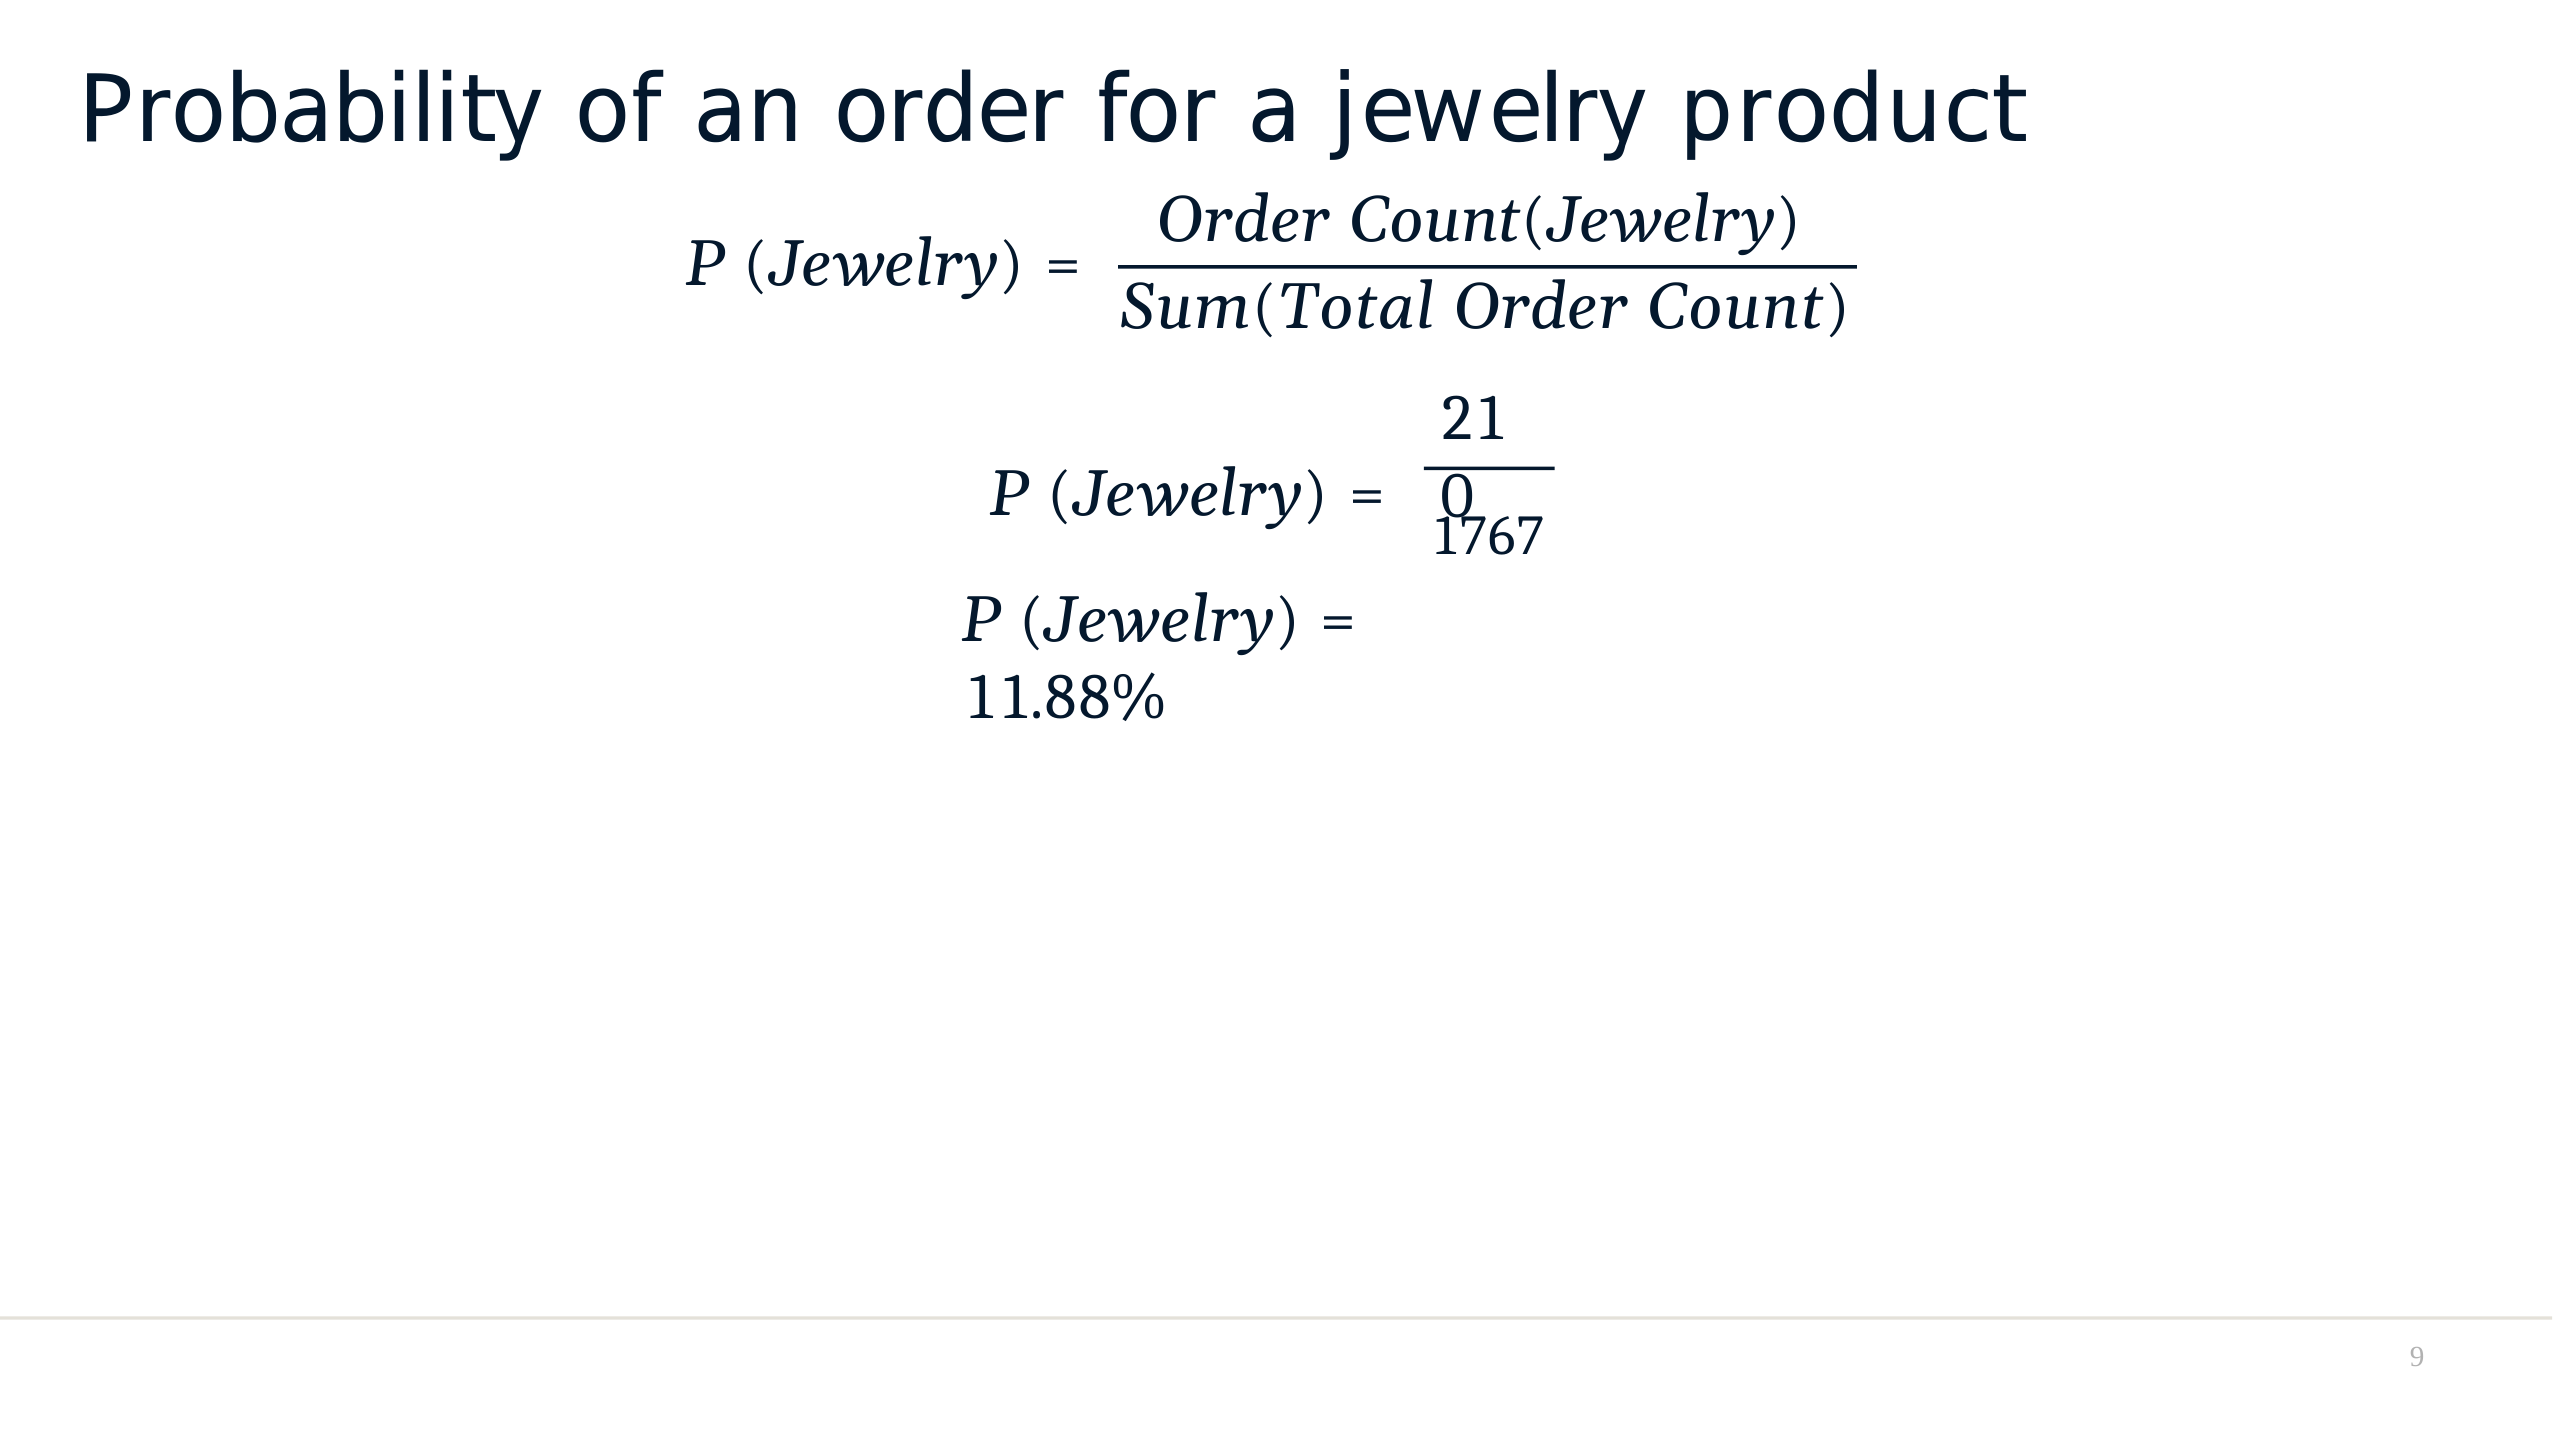

# Probability of an order for a jewelry product
Order Count(Jewelry)
P (Jewelry) =
Sum(Total Order Count)

210
P (Jewelry) =	1767

P (Jewelry) = 11.88%
9